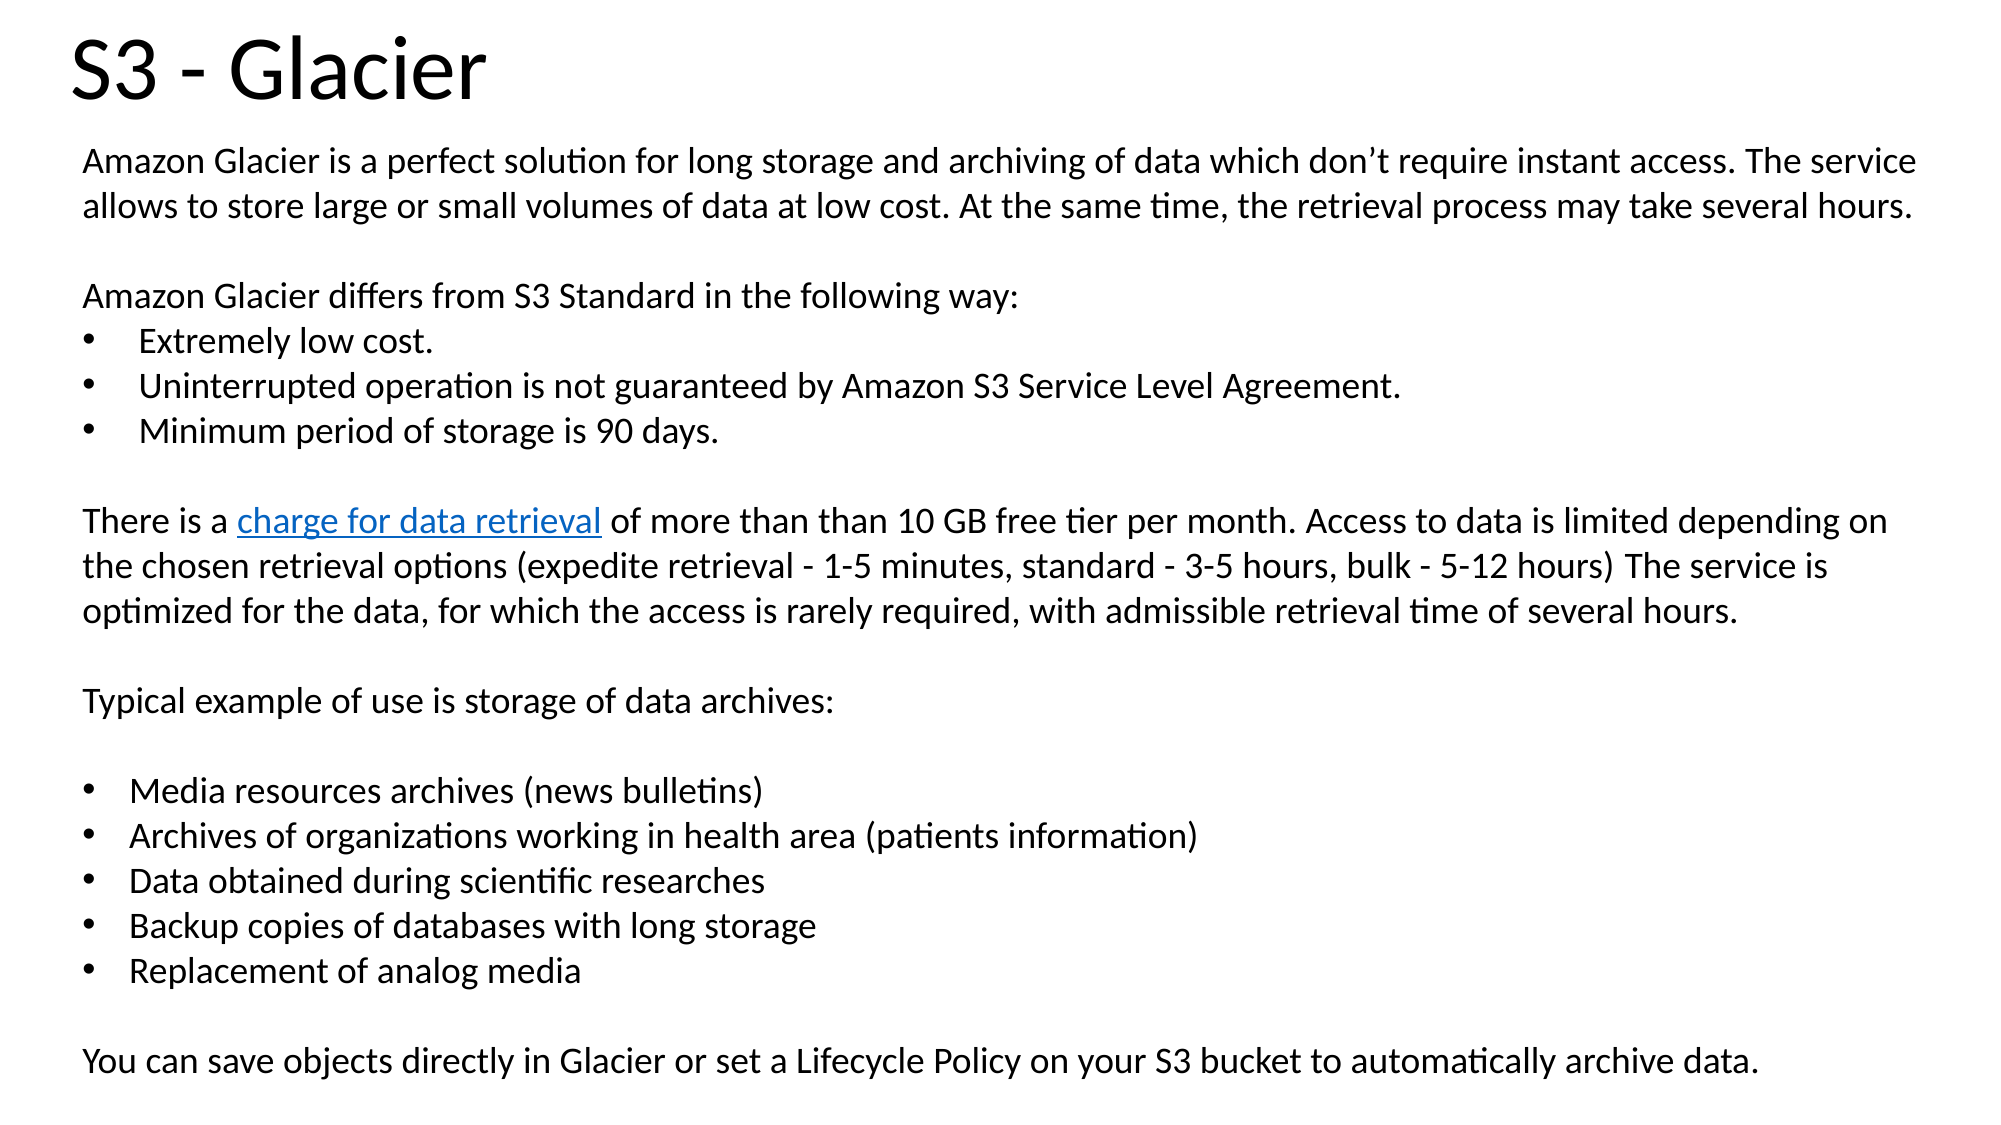

# S3 - Glacier
Amazon Glacier is a perfect solution for long storage and archiving of data which don’t require instant access. The service allows to store large or small volumes of data at low cost. At the same time, the retrieval process may take several hours.

Amazon Glacier differs from S3 Standard in the following way:
Extremely low cost.
Uninterrupted operation is not guaranteed by Amazon S3 Service Level Agreement.
Minimum period of storage is 90 days.

There is a charge for data retrieval of more than than 10 GB free tier per month. Access to data is limited depending on the chosen retrieval options (expedite retrieval - 1-5 minutes, standard - 3-5 hours, bulk - 5-12 hours) The service is optimized for the data, for which the access is rarely required, with admissible retrieval time of several hours.

Typical example of use is storage of data archives:

Media resources archives (news bulletins)
Archives of organizations working in health area (patients information)
Data obtained during scientific researches
Backup copies of databases with long storage
Replacement of analog media

You can save objects directly in Glacier or set a Lifecycle Policy on your S3 bucket to automatically archive data.